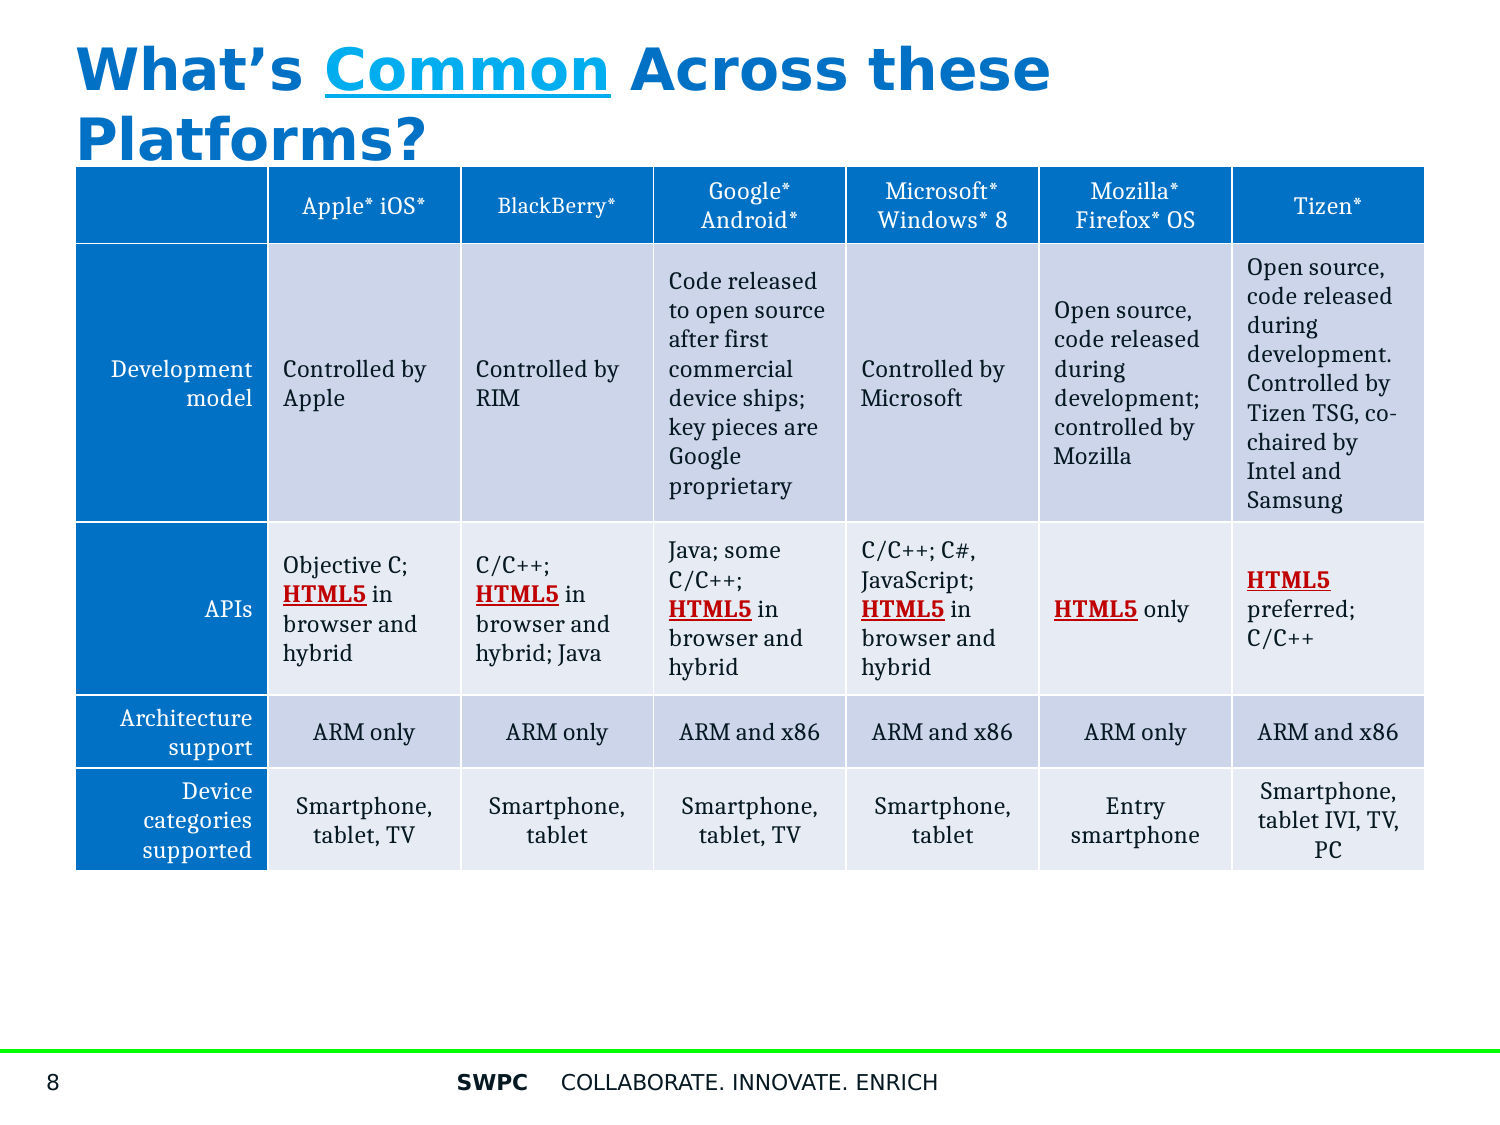

# What’s Common Across these Platforms?
|  | Apple\* iOS\* | BlackBerry\* | Google\* Android\* | Microsoft\* Windows\* 8 | Mozilla\* Firefox\* OS | Tizen\* |
| --- | --- | --- | --- | --- | --- | --- |
| Development model | Controlled by Apple | Controlled by RIM | Code released to open source after first commercial device ships; key pieces are Google proprietary | Controlled by Microsoft | Open source, code released during development; controlled by Mozilla | Open source, code released during development. Controlled by Tizen TSG, co-chaired by Intel and Samsung |
| APIs | Objective C; HTML5 in browser and hybrid | C/C++; HTML5 in browser and hybrid; Java | Java; some C/C++; HTML5 in browser and hybrid | C/C++; C#, JavaScript; HTML5 in browser and hybrid | HTML5 only | HTML5 preferred; C/C++ |
| Architecture support | ARM only | ARM only | ARM and x86 | ARM and x86 | ARM only | ARM and x86 |
| Device categories supported | Smartphone, tablet, TV | Smartphone, tablet | Smartphone, tablet, TV | Smartphone, tablet | Entry smartphone | Smartphone, tablet IVI, TV, PC |
SWPC
COLLABORATE. INNOVATE. ENRICH
8